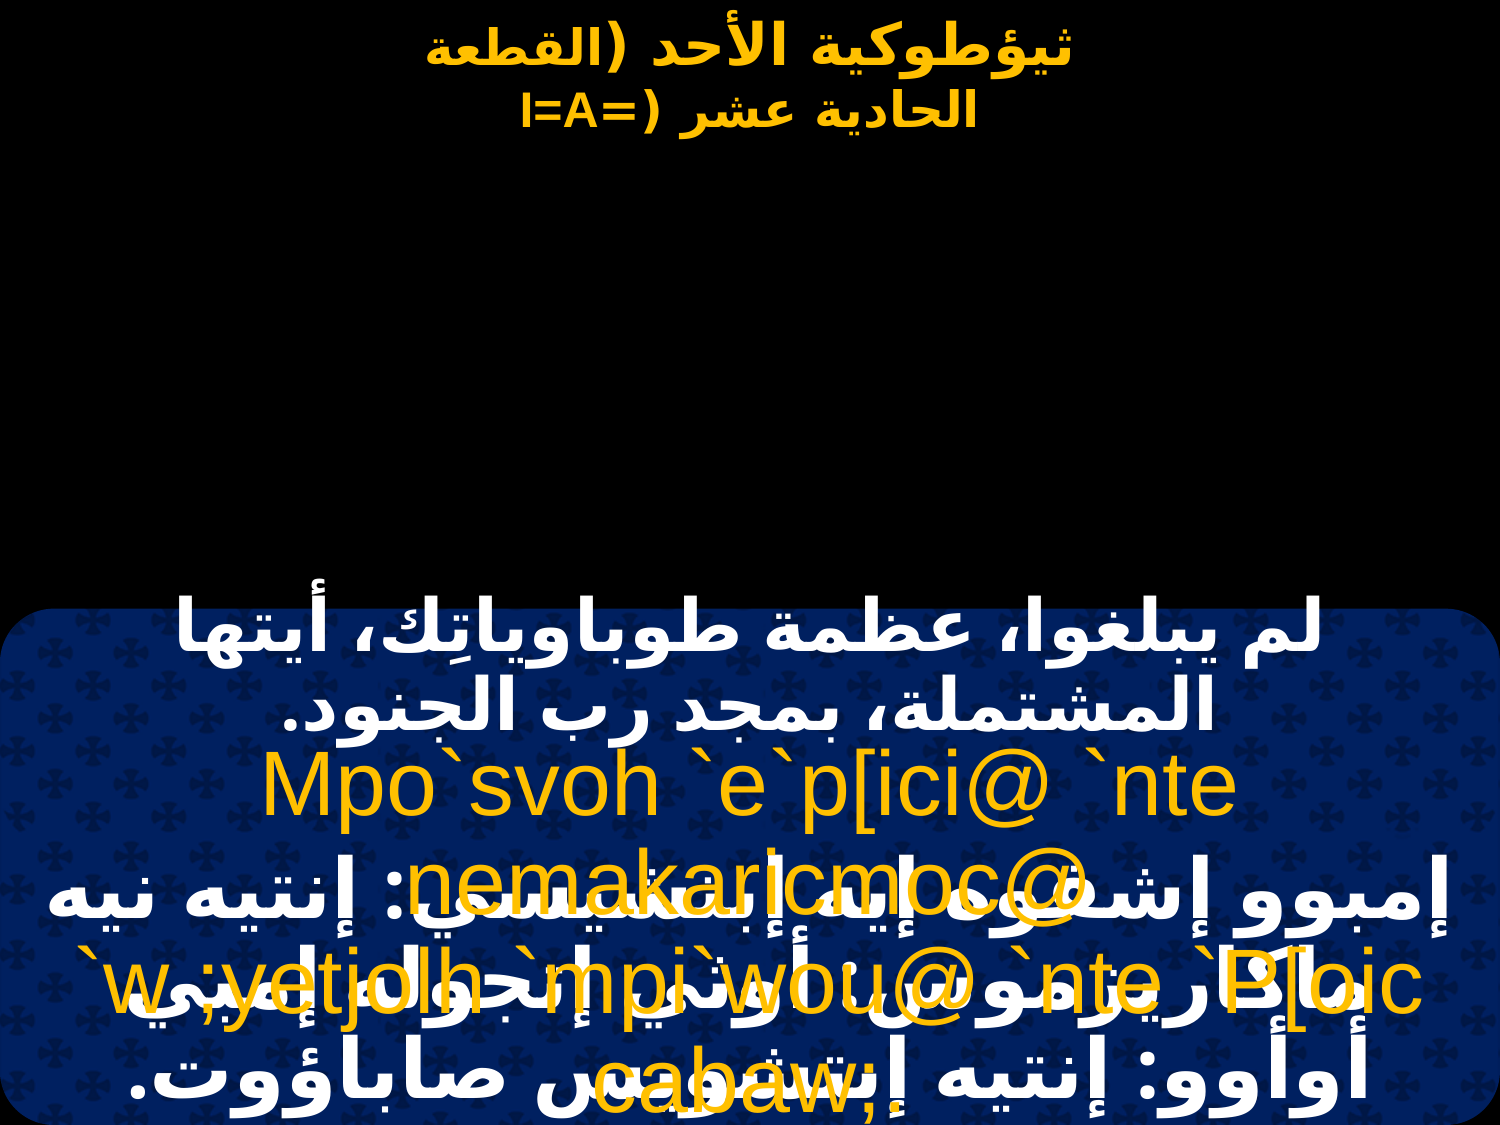

لم يبلغوا، عظمة طوباوياتِك، أيتها المشتملة، بمجد رب الجنود.
Mpo`svoh `e`p[ici@ `nte nemakaricmoc@
`w ;yetjolh `mpi`wou@ `nte `P[oic cabaw;.
إمبوو إشفوه إيه إبتشيسي: إنتيه نيه ماكاريزموس: أوثي إتجوله إمبي أوأوو: إنتيه إبتشويس صاباؤوت.